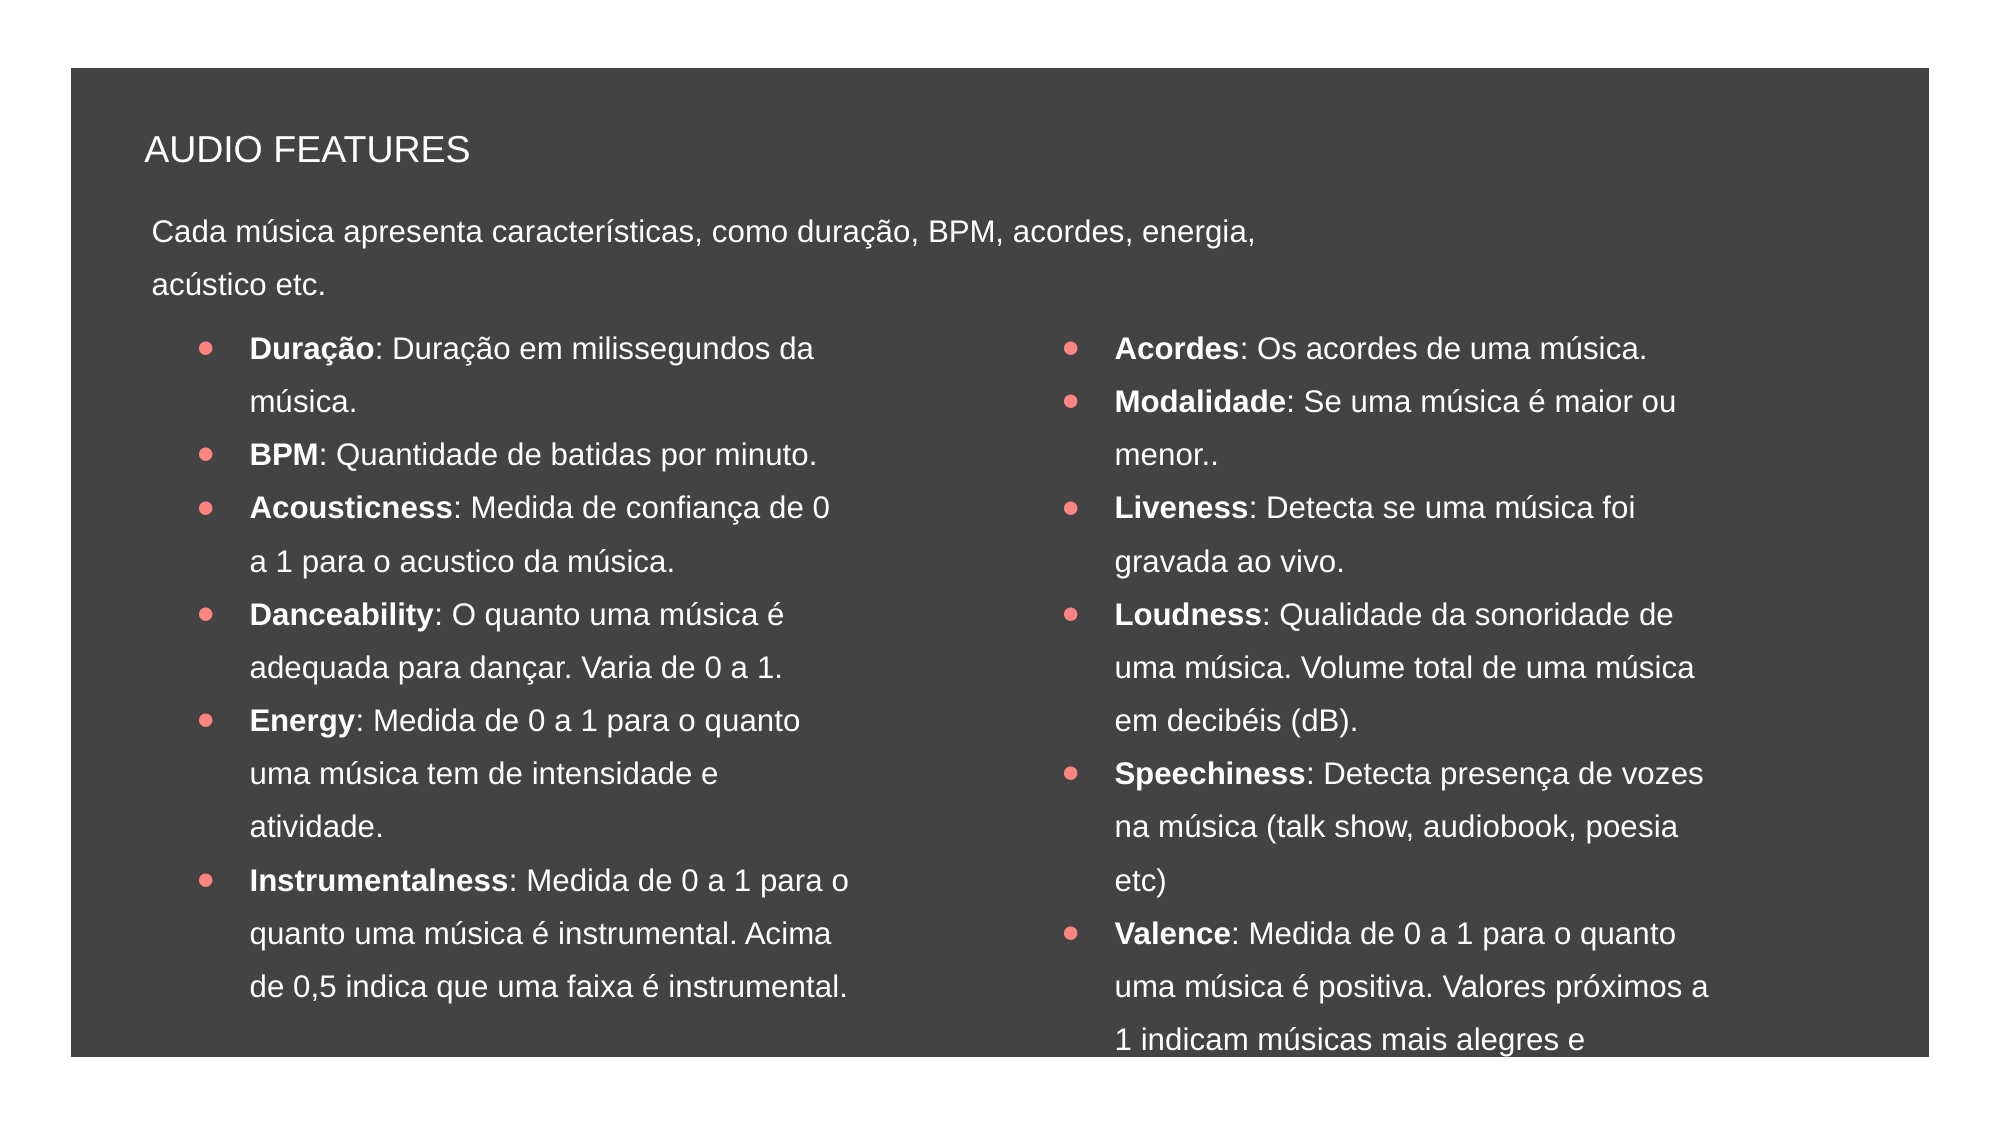

AUDIO FEATURES
Cada música apresenta características, como duração, BPM, acordes, energia, acústico etc.
Duração: Duração em milissegundos da música.
BPM: Quantidade de batidas por minuto.
Acousticness: Medida de confiança de 0 a 1 para o acustico da música.
Danceability: O quanto uma música é adequada para dançar. Varia de 0 a 1.
Energy: Medida de 0 a 1 para o quanto uma música tem de intensidade e atividade.
Instrumentalness: Medida de 0 a 1 para o quanto uma música é instrumental. Acima de 0,5 indica que uma faixa é instrumental.
Acordes: Os acordes de uma música.
Modalidade: Se uma música é maior ou menor..
Liveness: Detecta se uma música foi gravada ao vivo.
Loudness: Qualidade da sonoridade de uma música. Volume total de uma música em decibéis (dB).
Speechiness: Detecta presença de vozes na música (talk show, audiobook, poesia etc)
Valence: Medida de 0 a 1 para o quanto uma música é positiva. Valores próximos a 1 indicam músicas mais alegres e eufóricas.